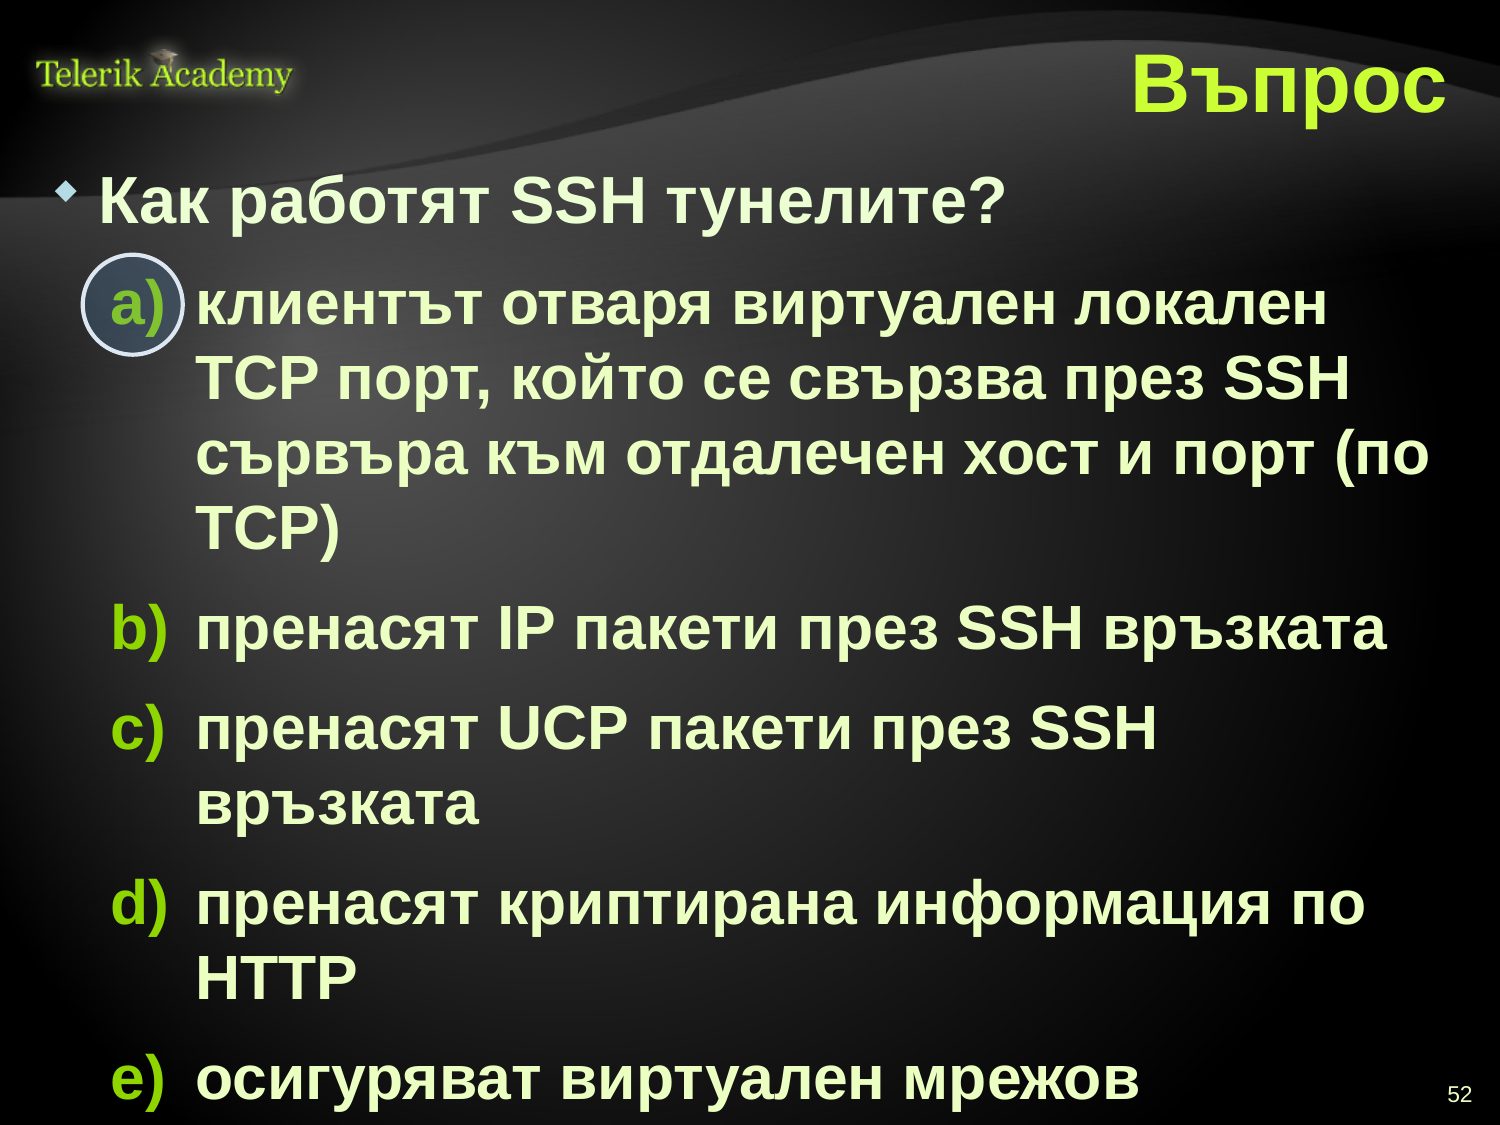

# Въпрос
Как работят SSH тунелите?
клиентът отваря виртуален локален TCP порт, който се свързва през SSH сървъра към отдалечен хост и порт (по TCP)
пренасят IP пакети през SSH връзката
пренасят UCP пакети през SSH връзката
пренасят криптирана информация по HTTP
осигуряват виртуален мрежов интерфейс и пускат през него виртуална IP мрежа
пренасят HTTP трафик по криптиран канал

52